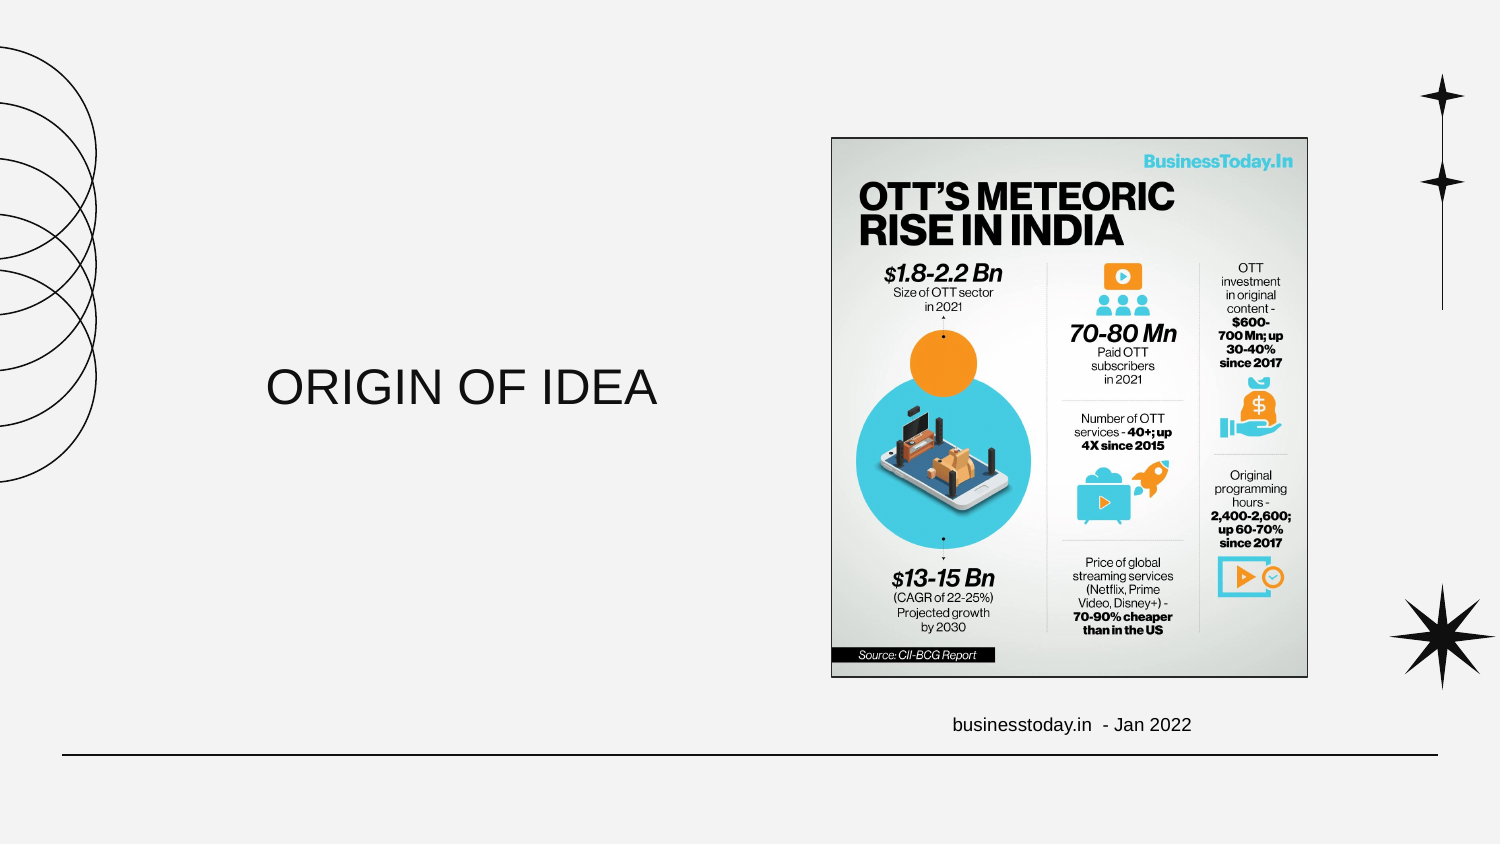

# ORIGIN OF IDEA
businesstoday.in  - Jan 2022